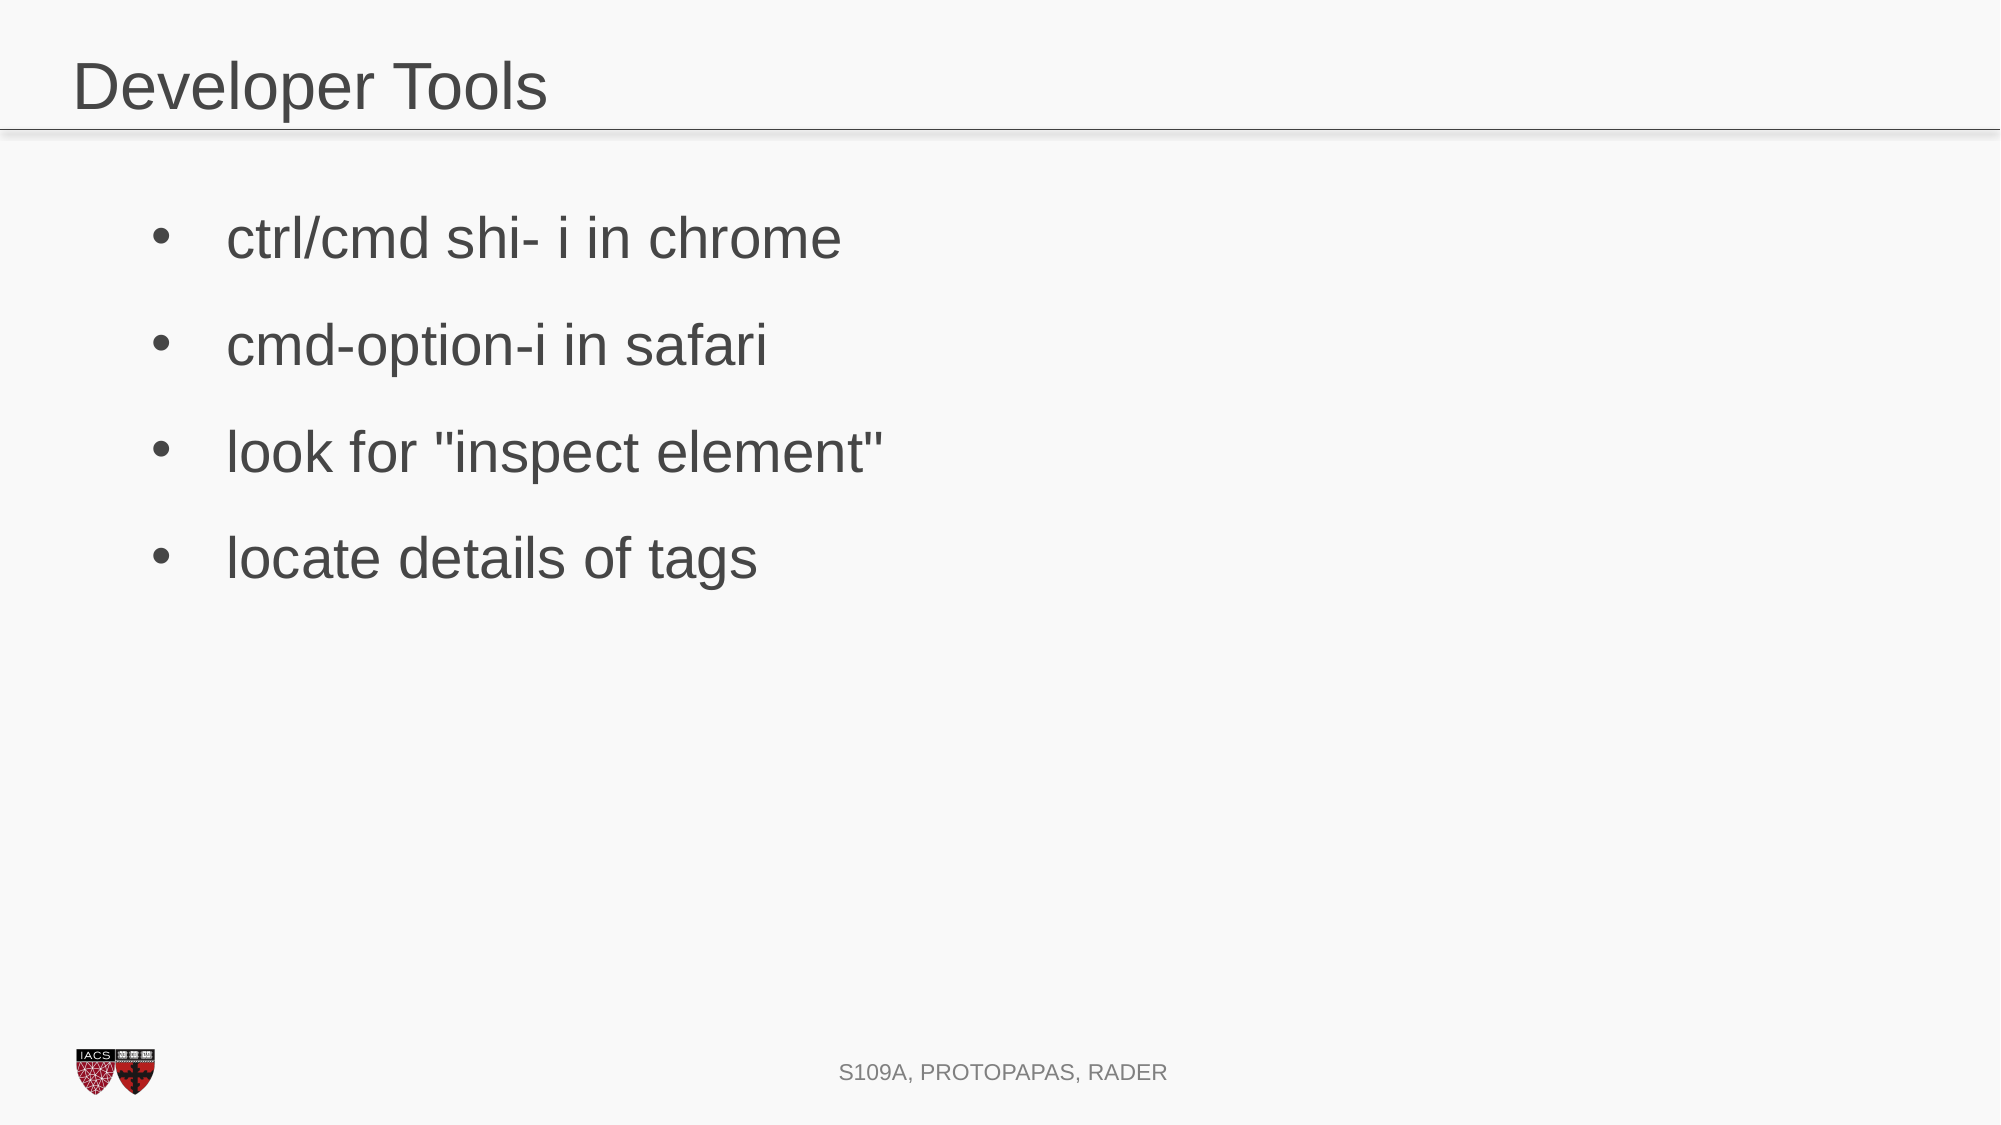

# Developer Tools
ctrl/cmd shi- i in chrome
cmd-option-i in safari
look for "inspect element"
locate details of tags